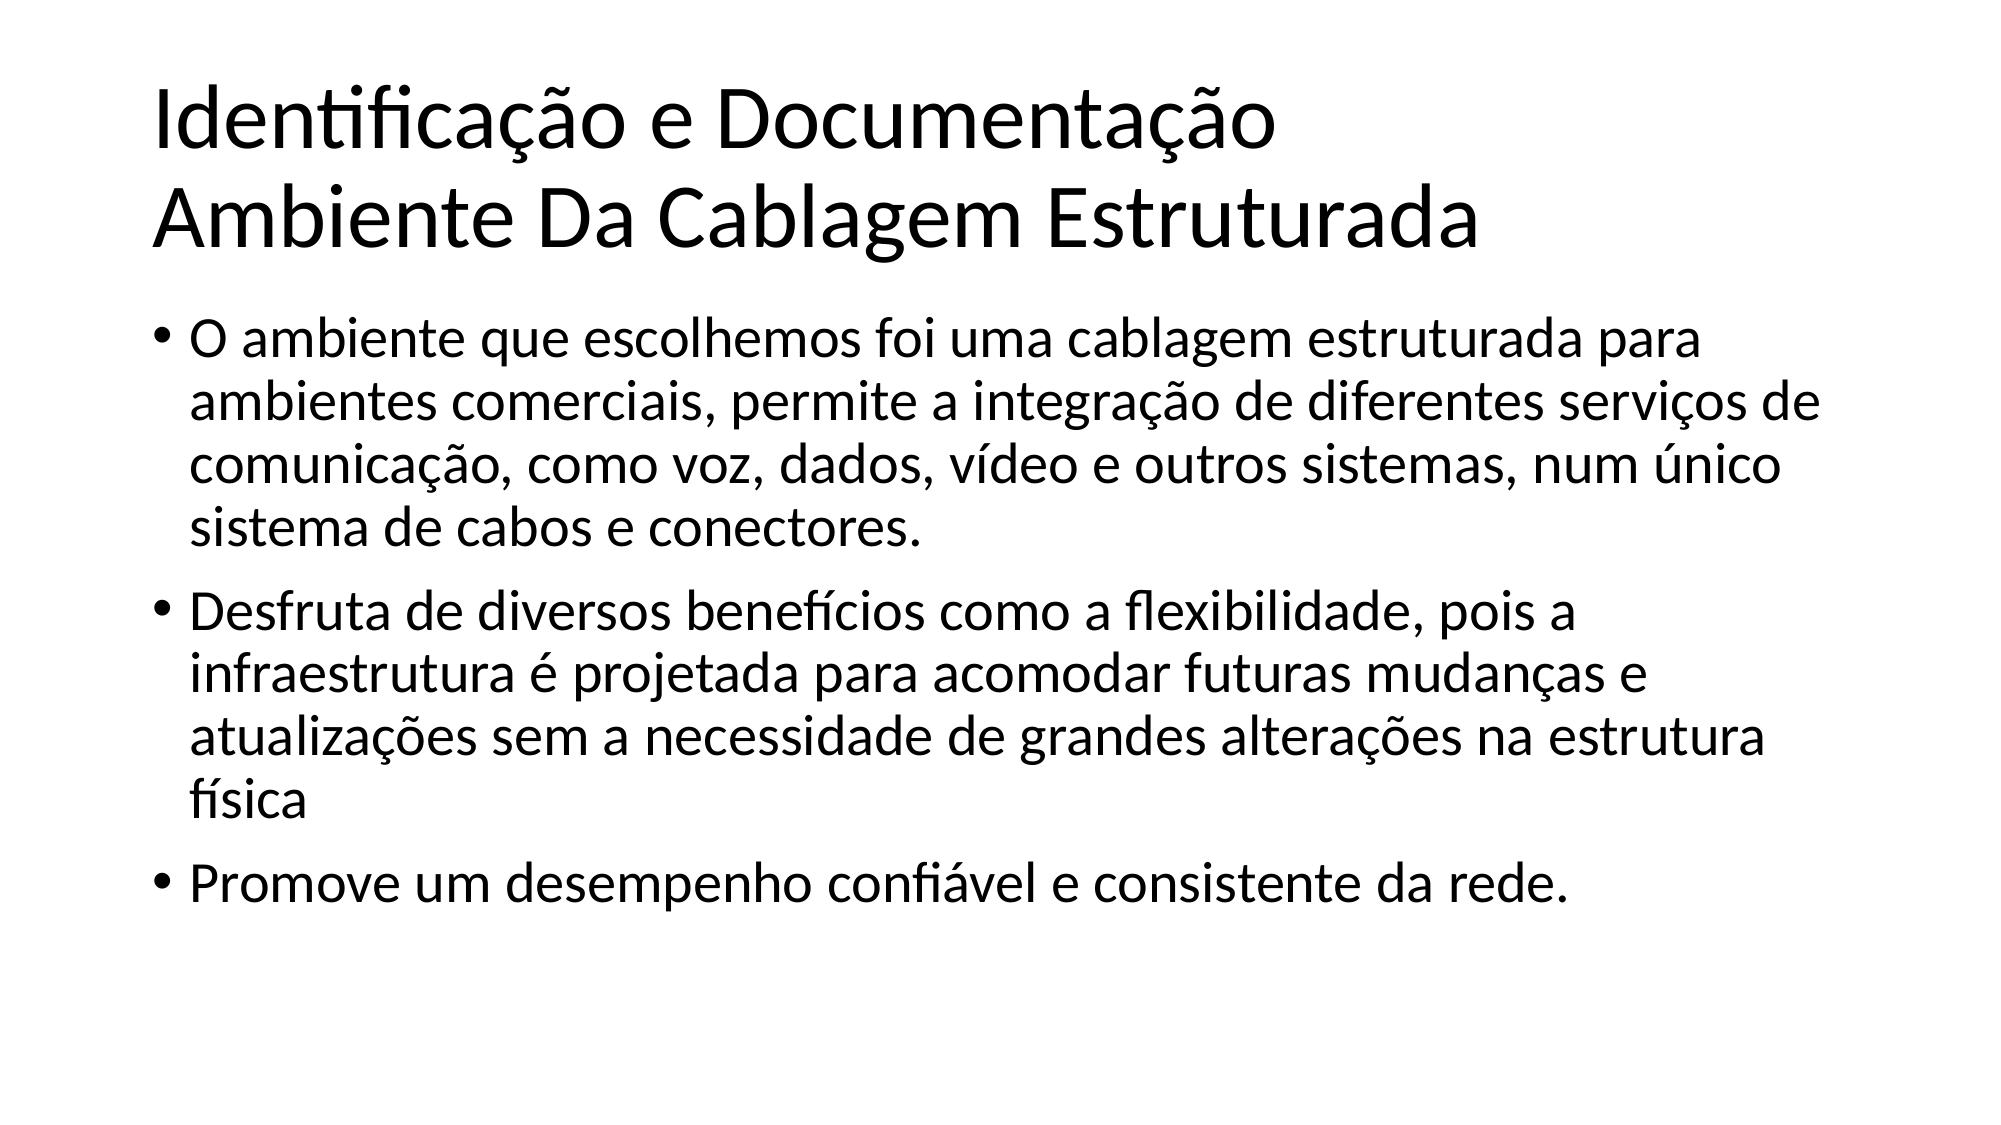

# Identificação e Documentação Ambiente Da Cablagem Estruturada
O ambiente que escolhemos foi uma cablagem estruturada para ambientes comerciais, permite a integração de diferentes serviços de comunicação, como voz, dados, vídeo e outros sistemas, num único sistema de cabos e conectores.
Desfruta de diversos benefícios como a flexibilidade, pois a infraestrutura é projetada para acomodar futuras mudanças e atualizações sem a necessidade de grandes alterações na estrutura física
Promove um desempenho confiável e consistente da rede.